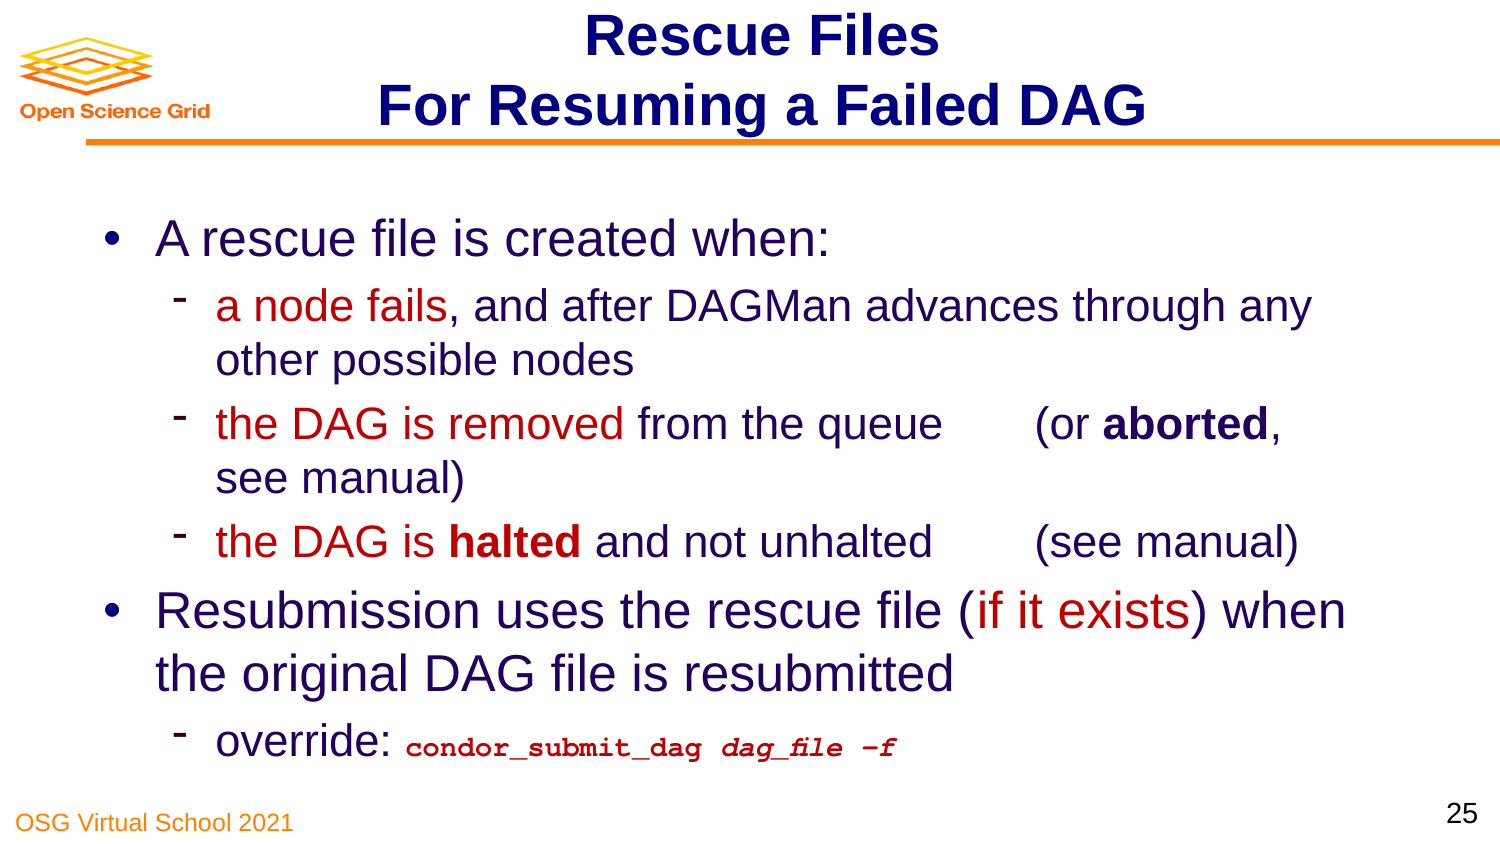

# Rescue Files For Resuming a Failed DAG
A rescue file is created when:
a node fails, and after DAGMan advances through any other possible nodes
the DAG is removed from the queue 				(or aborted, see manual)
the DAG is halted and not unhalted 				(see manual)
Resubmission uses the rescue file (if it exists) when the original DAG file is resubmitted
override: condor_submit_dag dag_file -f
25